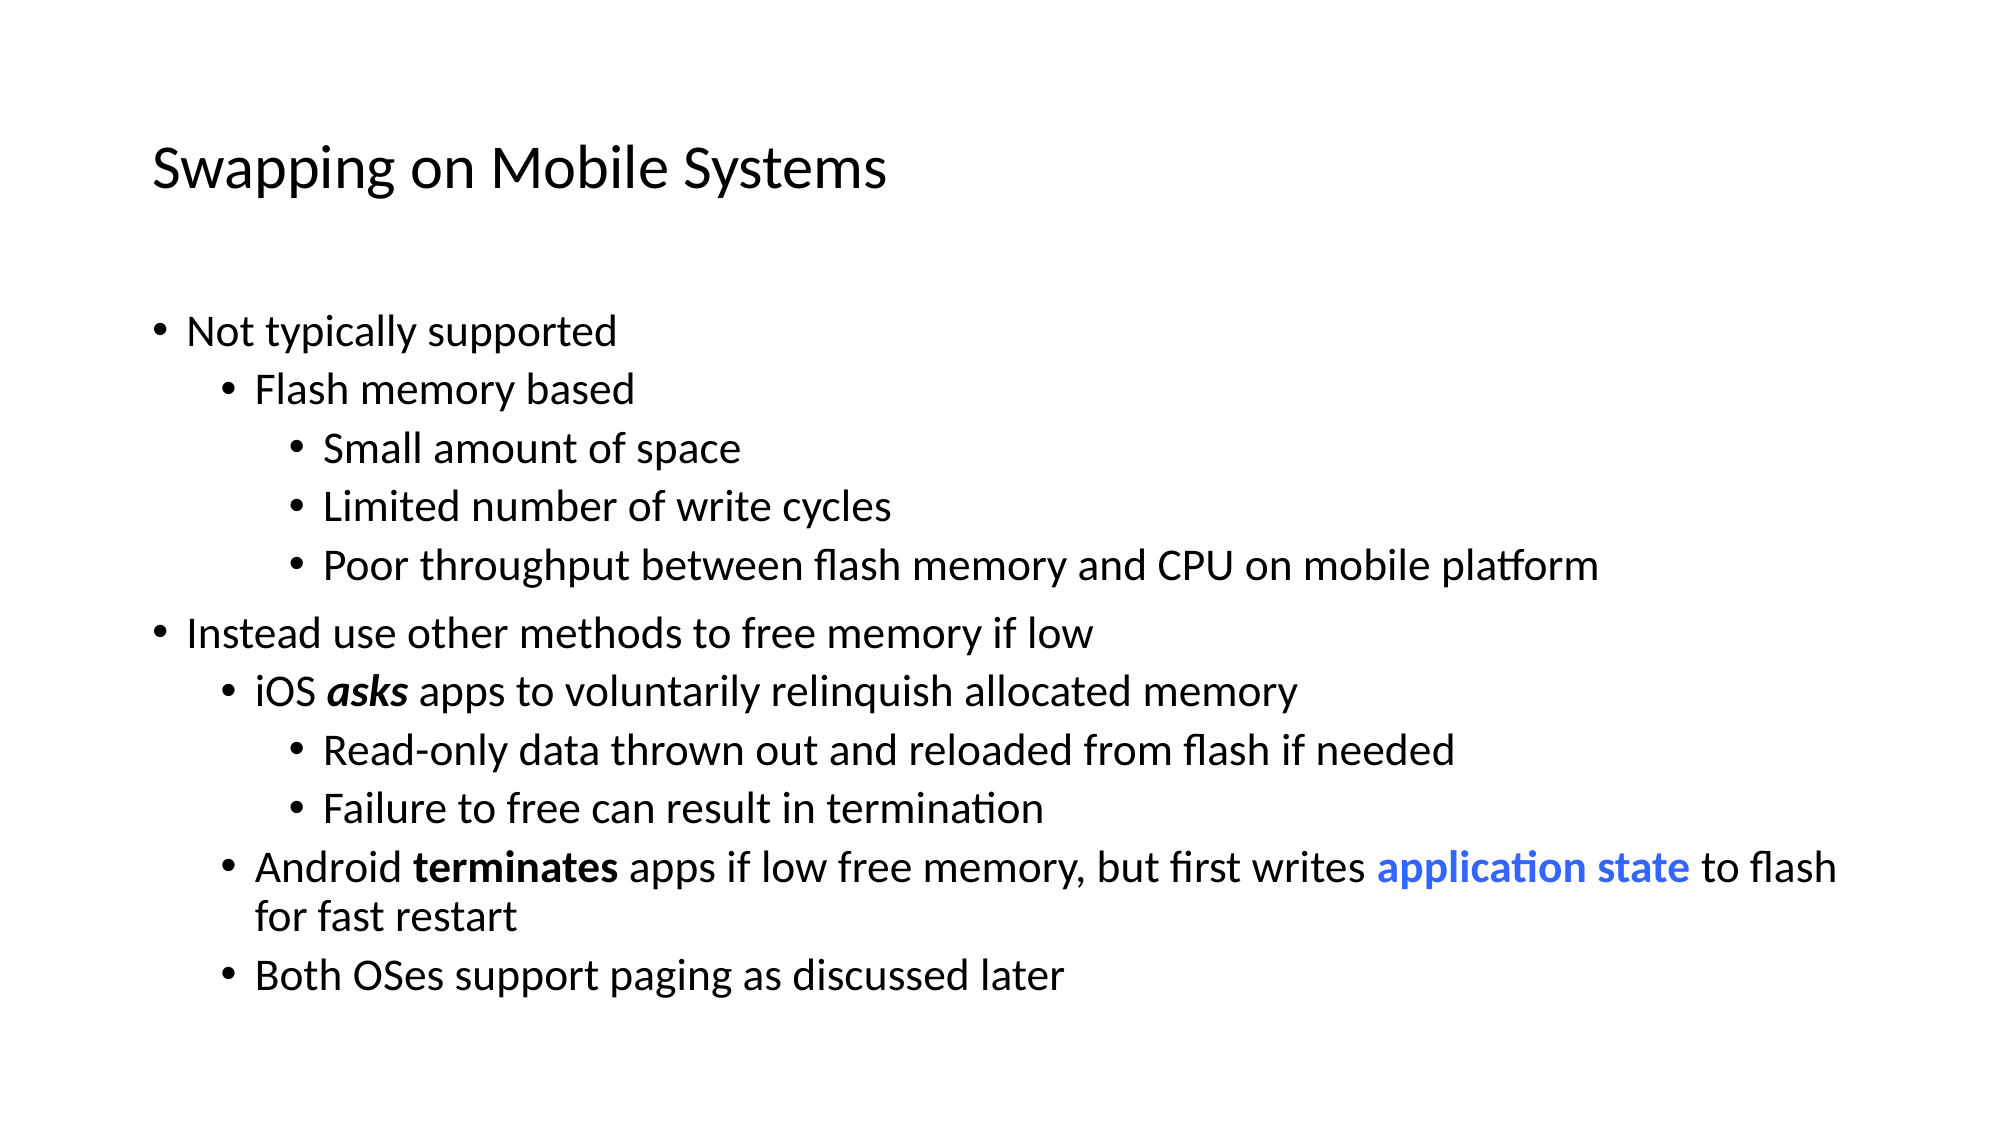

# Swapping on Mobile Systems
Not typically supported
Flash memory based
Small amount of space
Limited number of write cycles
Poor throughput between flash memory and CPU on mobile platform
Instead use other methods to free memory if low
iOS asks apps to voluntarily relinquish allocated memory
Read-only data thrown out and reloaded from flash if needed
Failure to free can result in termination
Android terminates apps if low free memory, but first writes application state to flash for fast restart
Both OSes support paging as discussed later